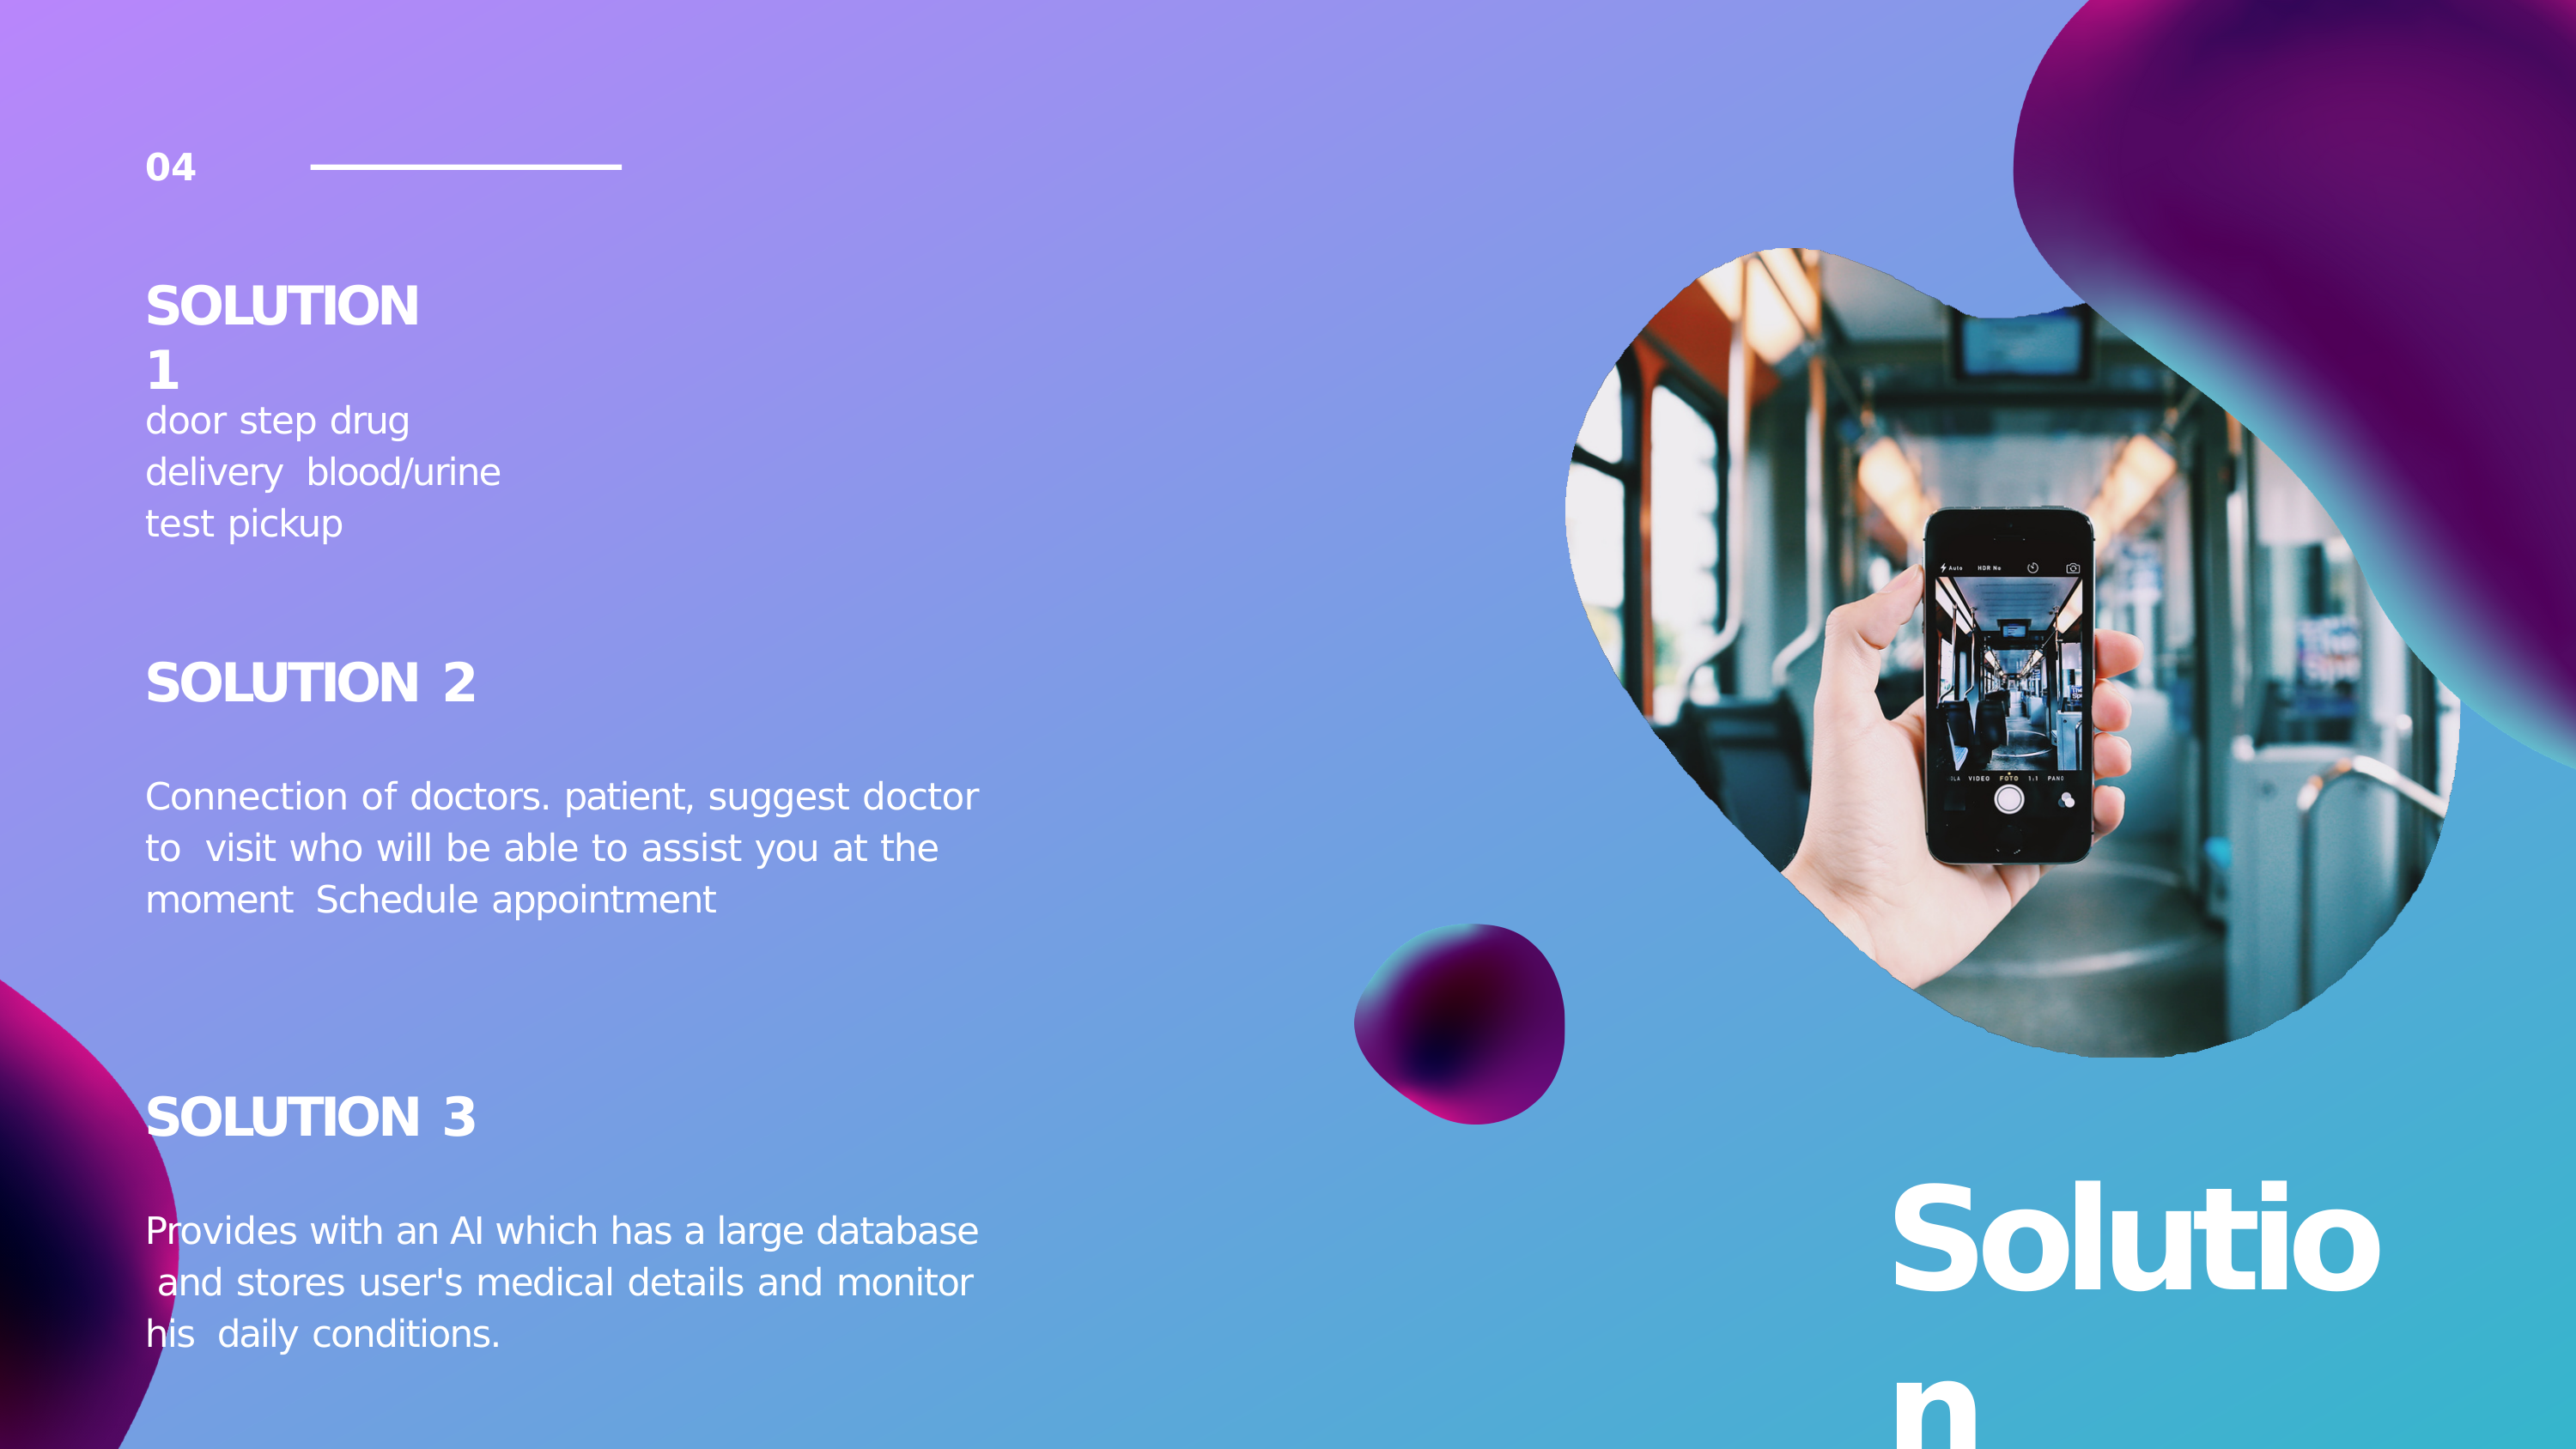

04

# SOLUTION 1
door step drug delivery  blood/urine test pickup
SOLUTION 2
Connection of doctors. patient, suggest doctor to  visit who will be able to assist you at the moment  Schedule appointment

SOLUTION 3
Solution
Provides with an AI which has a large database  and stores user's medical details and monitor his  daily conditions.